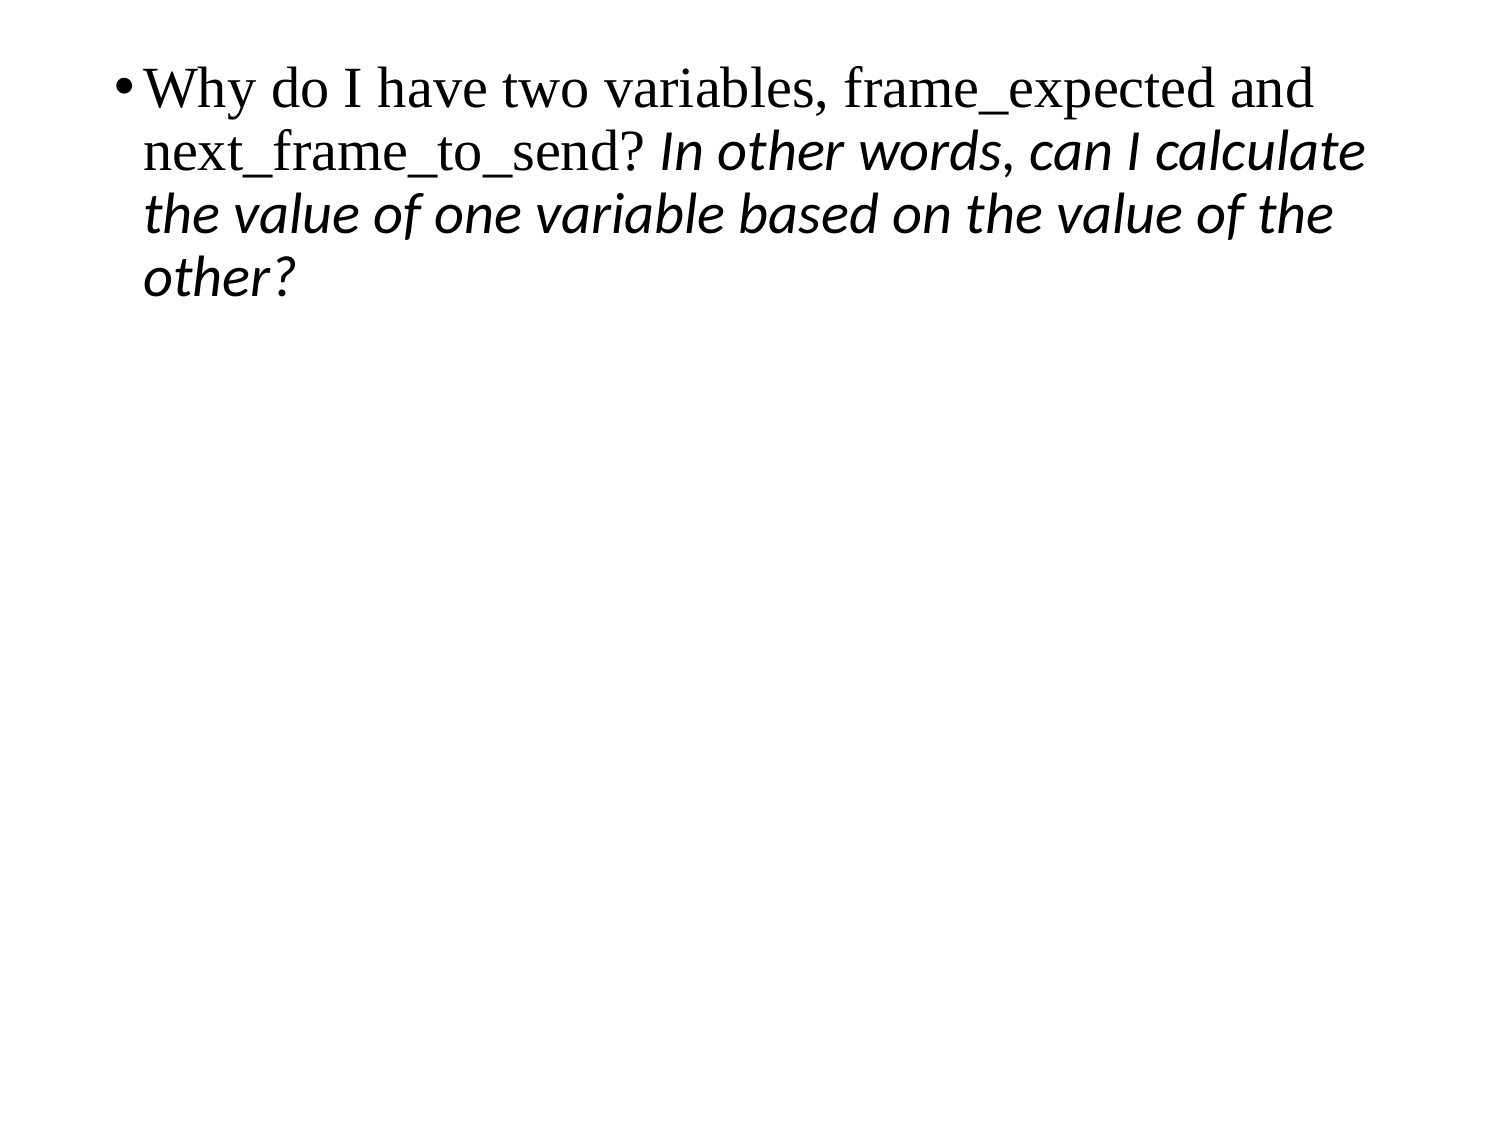

Why do I have two variables, frame_expected and next_frame_to_send? In other words, can I calculate the value of one variable based on the value of the other?